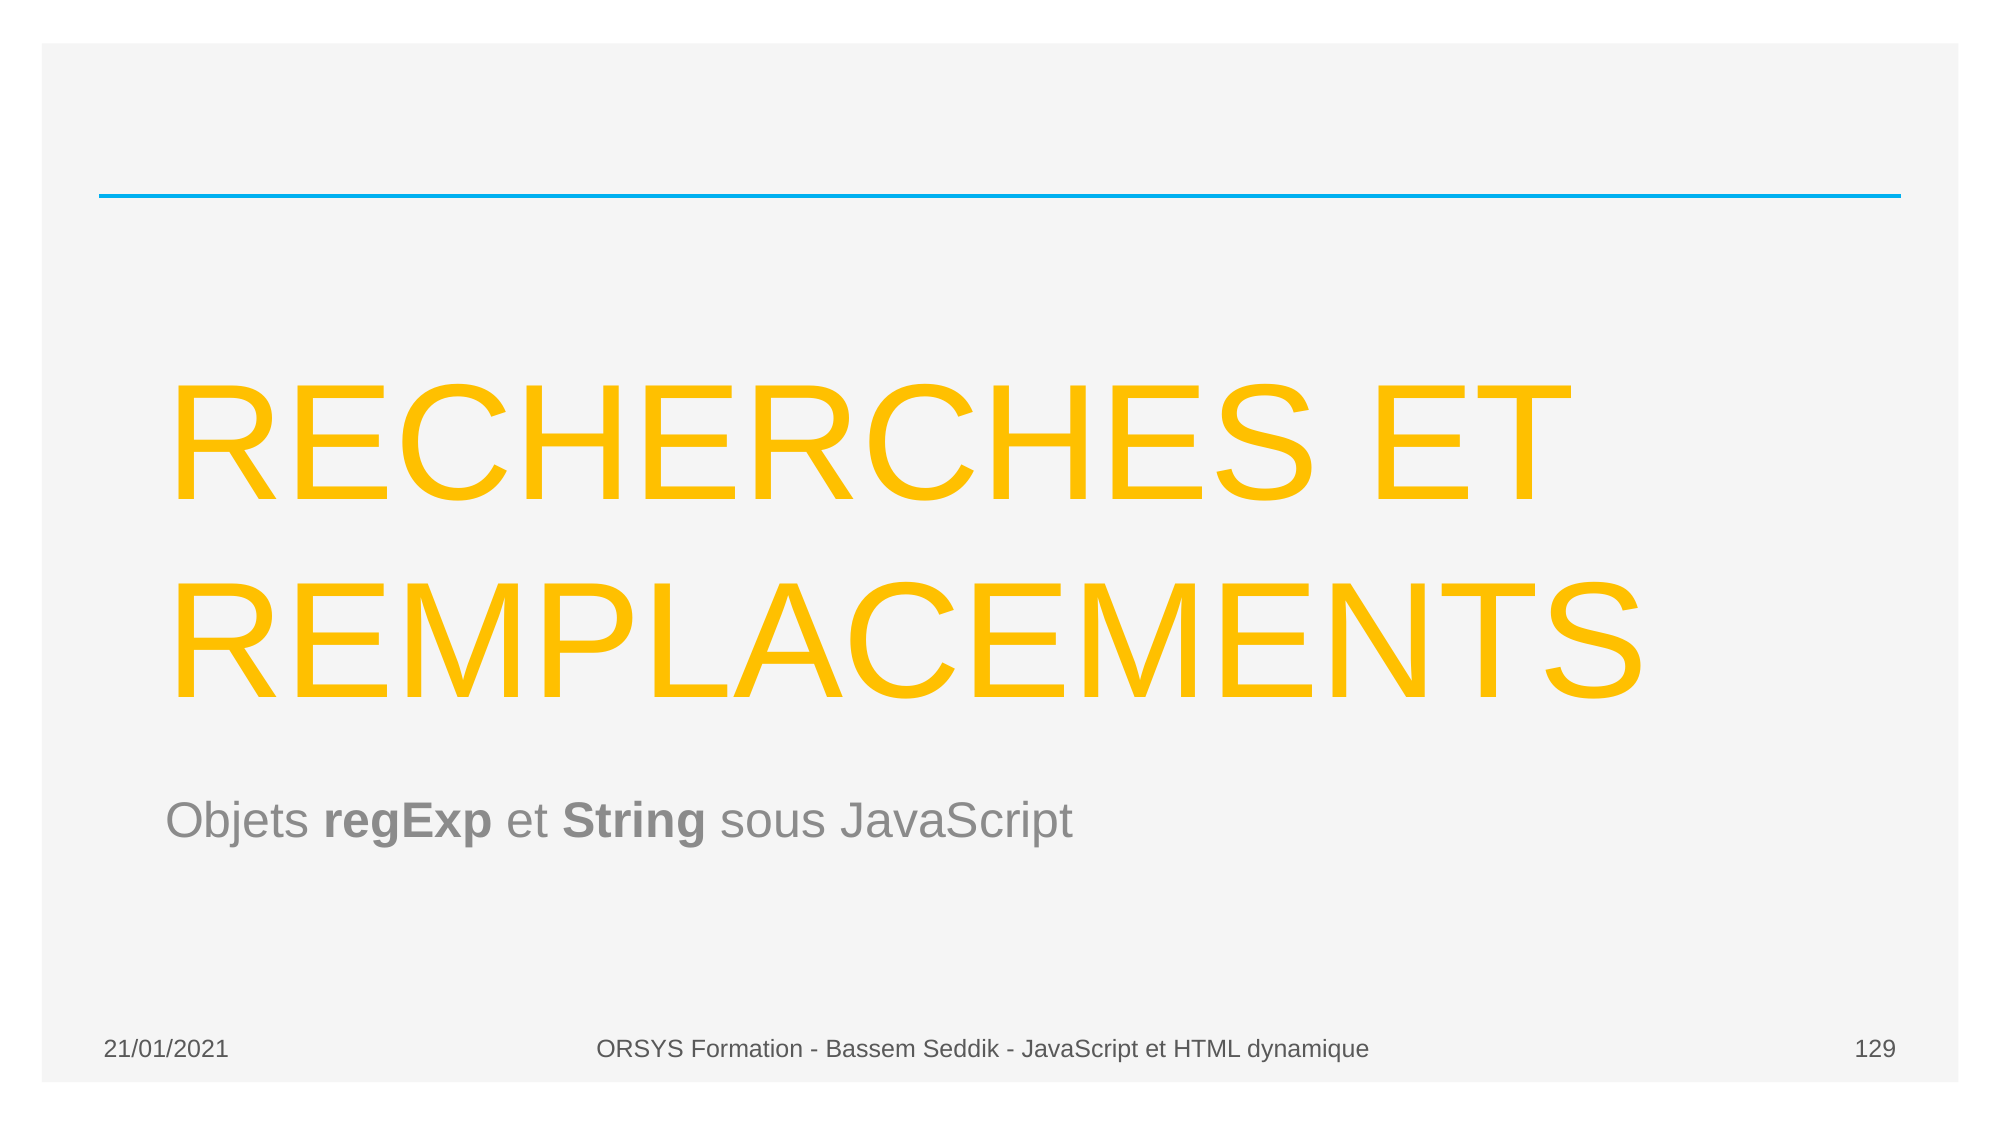

# RECHERCHES ET REMPLACEMENTS
Objets regExp et String sous JavaScript
21/01/2021
ORSYS Formation - Bassem Seddik - JavaScript et HTML dynamique
129